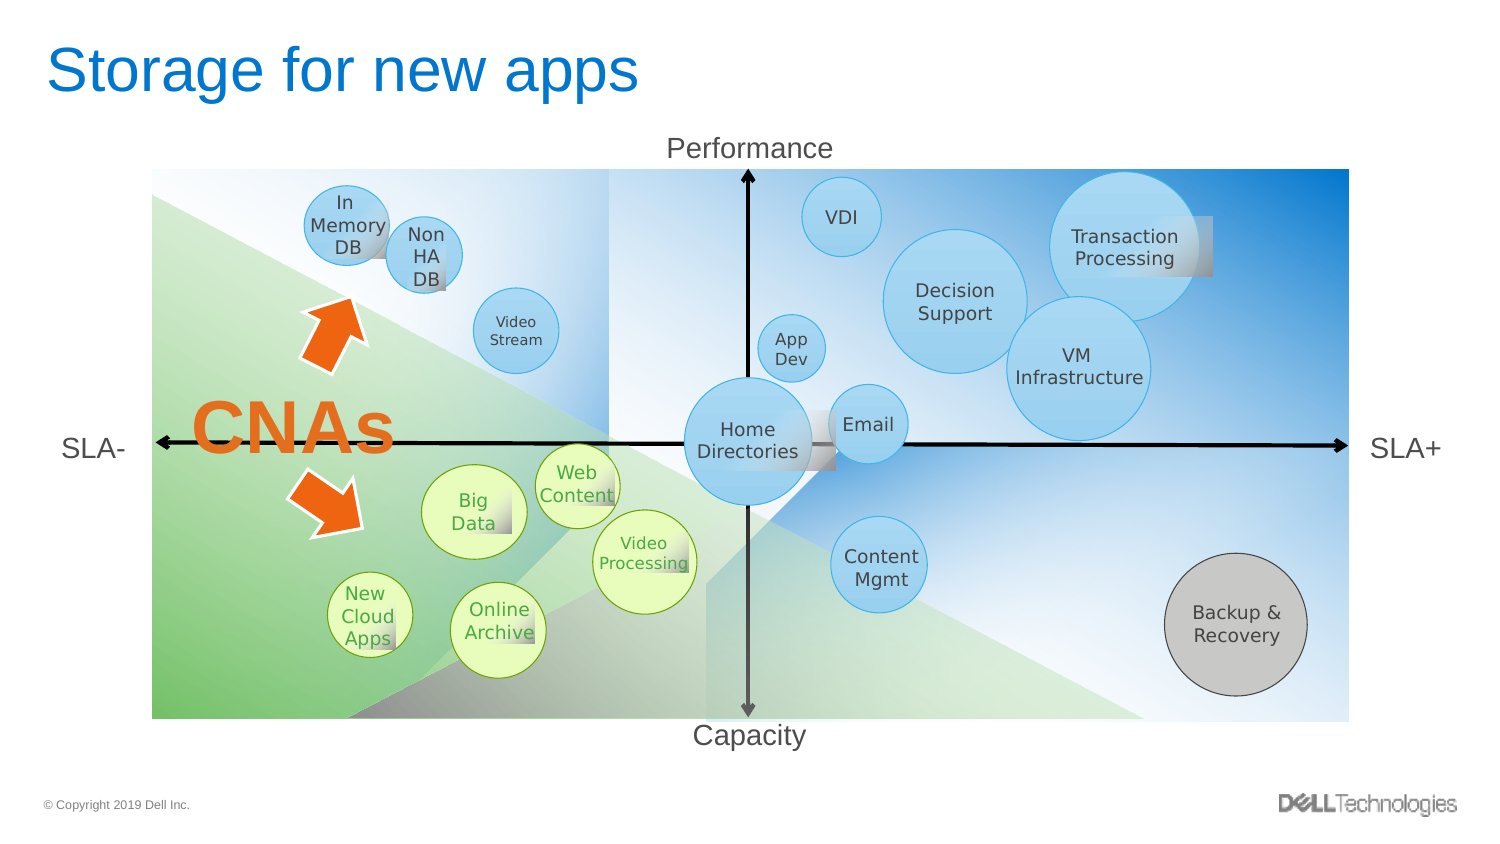

# Storage for new apps

Performance
Performance

VDI

In
Memory
DB

Transaction
Processing
Non
HA
DB
Decision
Support
Video
Stream

VM
Infrastructure

App
Dev

Email
Home
Directories

Web
Content

Big Data

Video
Processing
Content
Mgmt

New
Cloud
Apps

Backup & Recovery
Online
Archive

CNAs
Lower
Service
Level
Higher
Service
Level
SLA-
SLA+

Capacity
Capacity